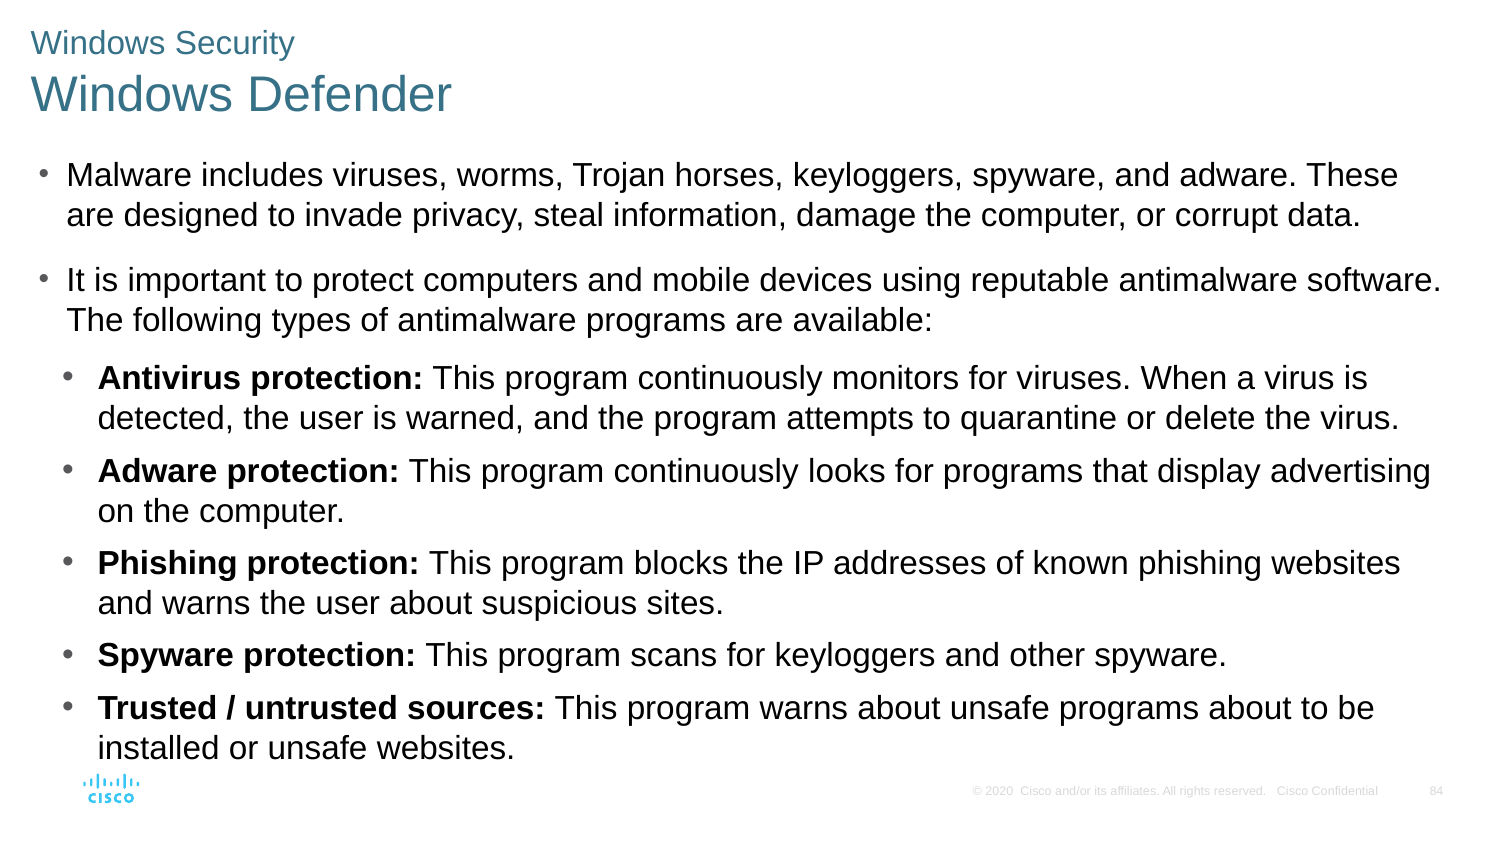

# Windows Security Windows Defender
Malware includes viruses, worms, Trojan horses, keyloggers, spyware, and adware. These are designed to invade privacy, steal information, damage the computer, or corrupt data.
It is important to protect computers and mobile devices using reputable antimalware software. The following types of antimalware programs are available:
Antivirus protection: This program continuously monitors for viruses. When a virus is detected, the user is warned, and the program attempts to quarantine or delete the virus.
Adware protection: This program continuously looks for programs that display advertising on the computer.
Phishing protection: This program blocks the IP addresses of known phishing websites and warns the user about suspicious sites.
Spyware protection: This program scans for keyloggers and other spyware.
Trusted / untrusted sources: This program warns about unsafe programs about to be installed or unsafe websites.